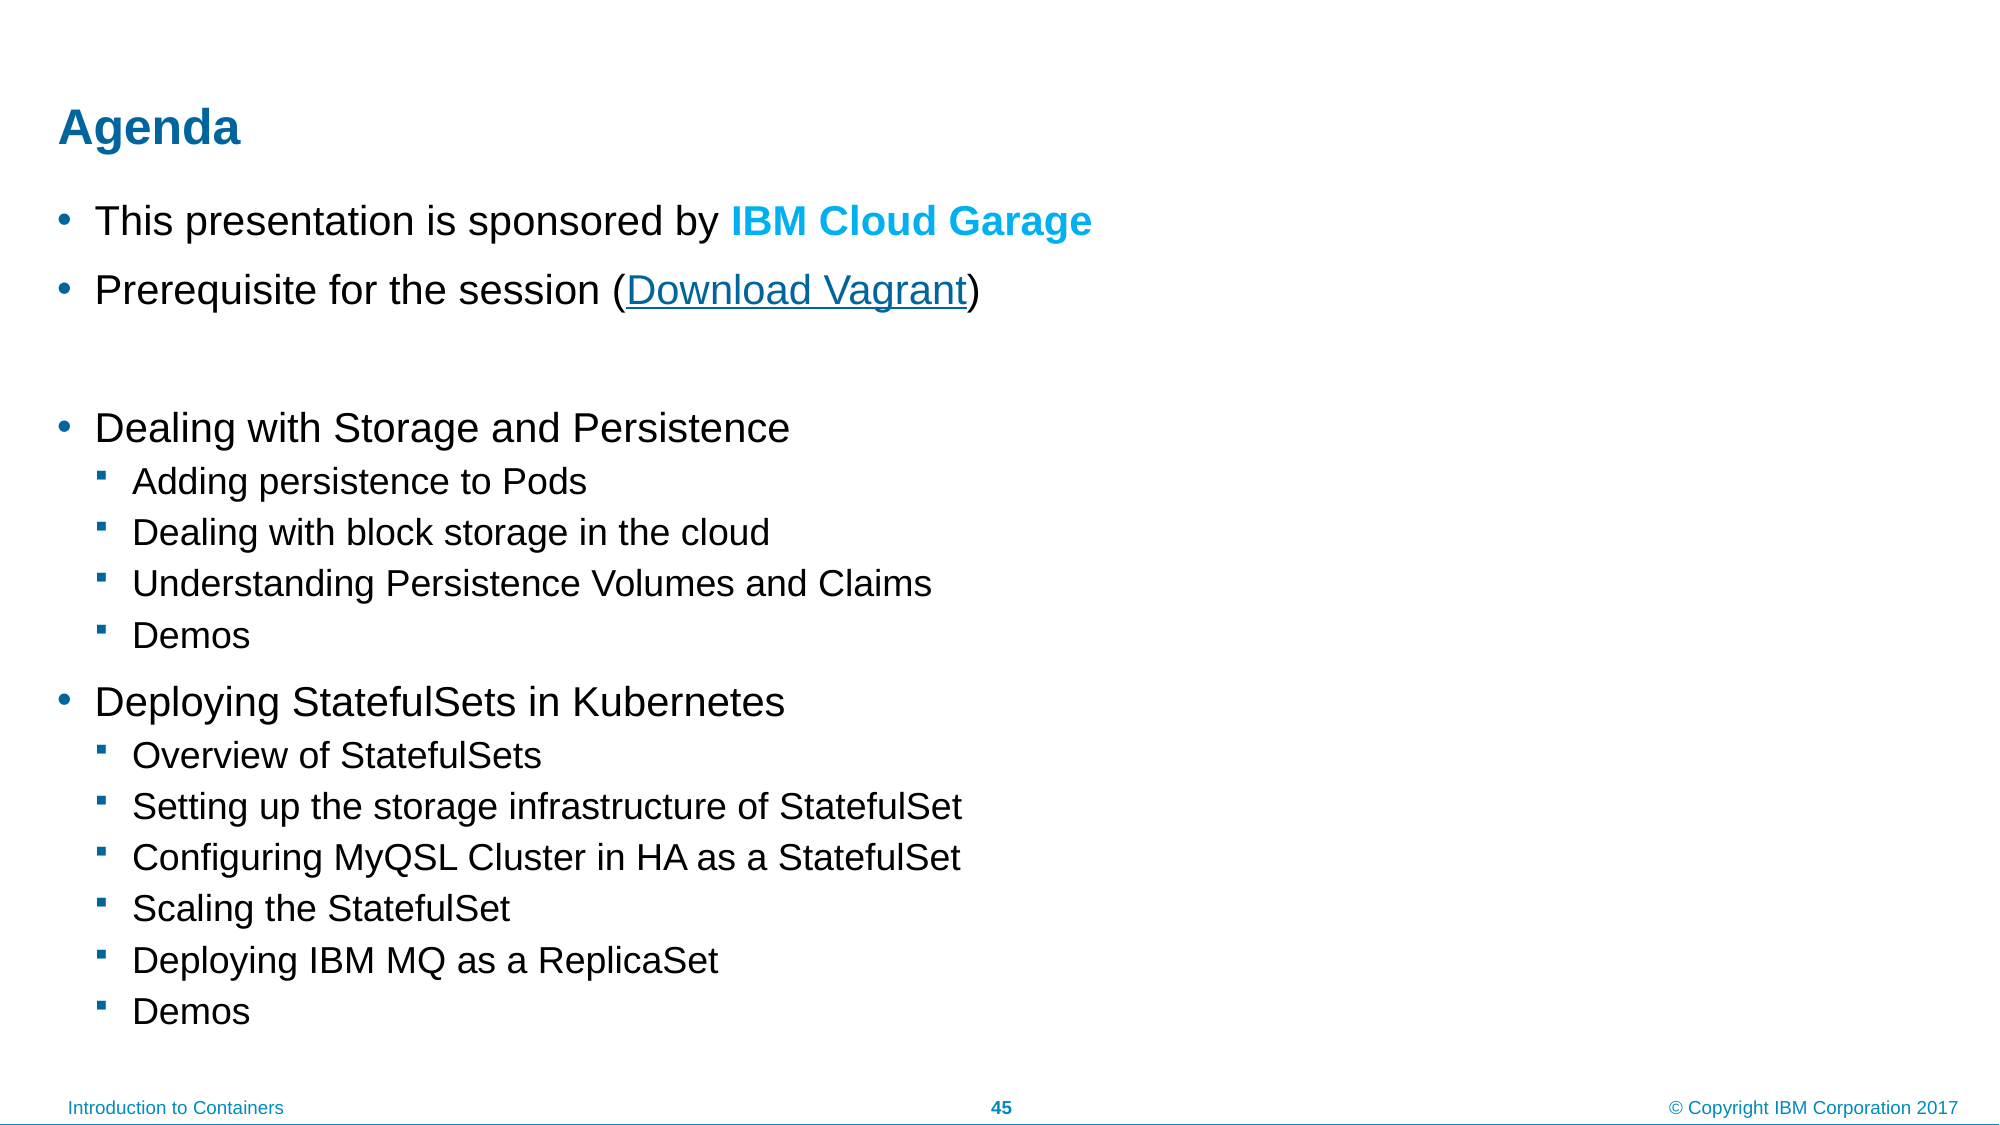

# Agenda
This presentation is sponsored by IBM Cloud Garage
Prerequisite for the session (Download Vagrant)

Dealing with Storage and Persistence
Adding persistence to Pods
Dealing with block storage in the cloud
Understanding Persistence Volumes and Claims
Demos
Deploying StatefulSets in Kubernetes
Overview of StatefulSets
Setting up the storage infrastructure of StatefulSet
Configuring MyQSL Cluster in HA as a StatefulSet
Scaling the StatefulSet
Deploying IBM MQ as a ReplicaSet
Demos
45
© Copyright IBM Corporation 2017